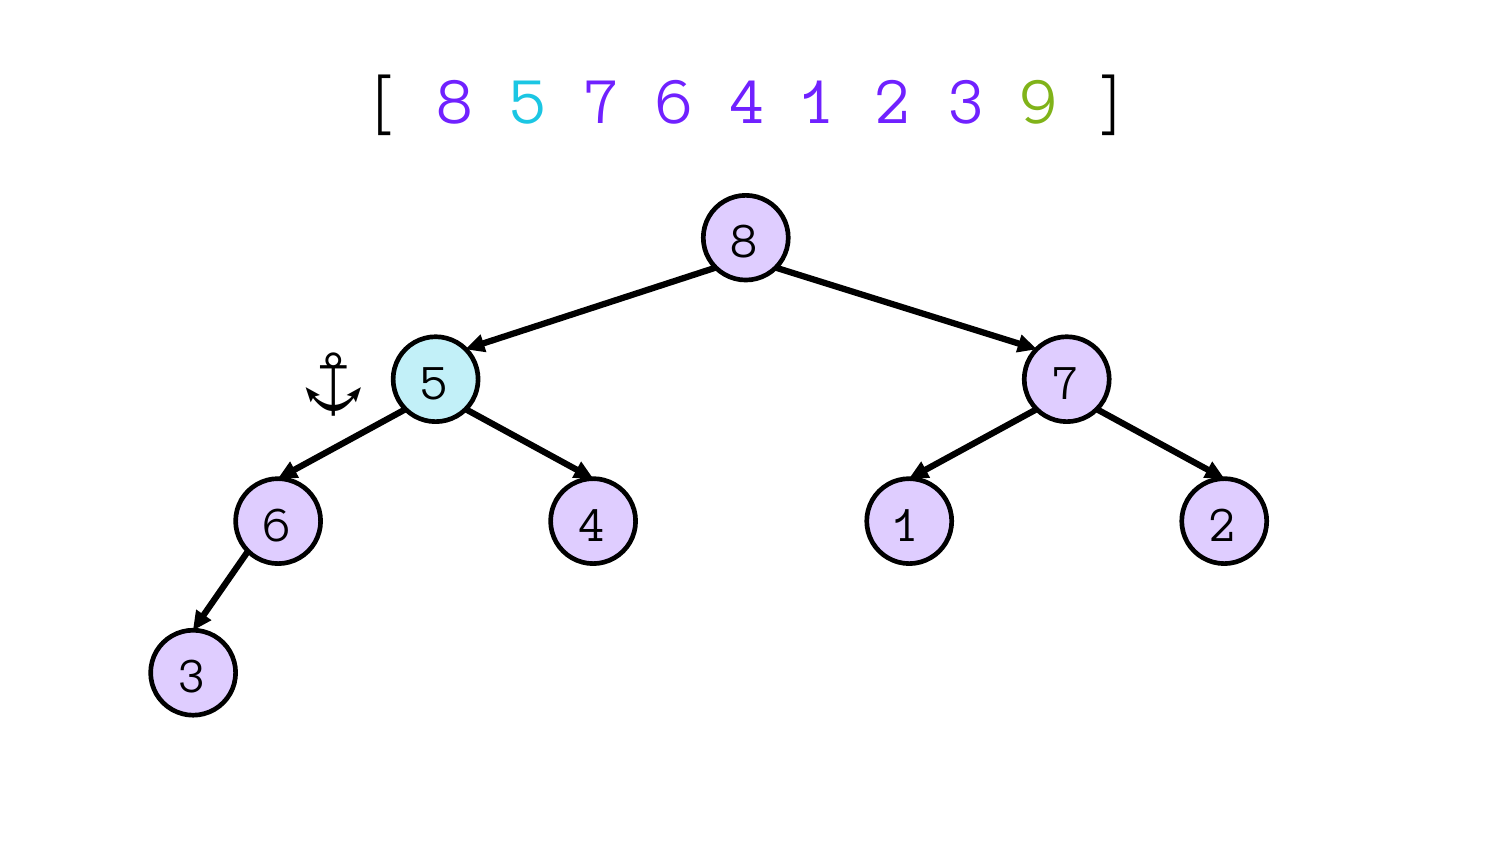

# [ 8 5 7 6 4 1 2 3 9 ]
8
⚓️
5
7
6
4
1
2
3